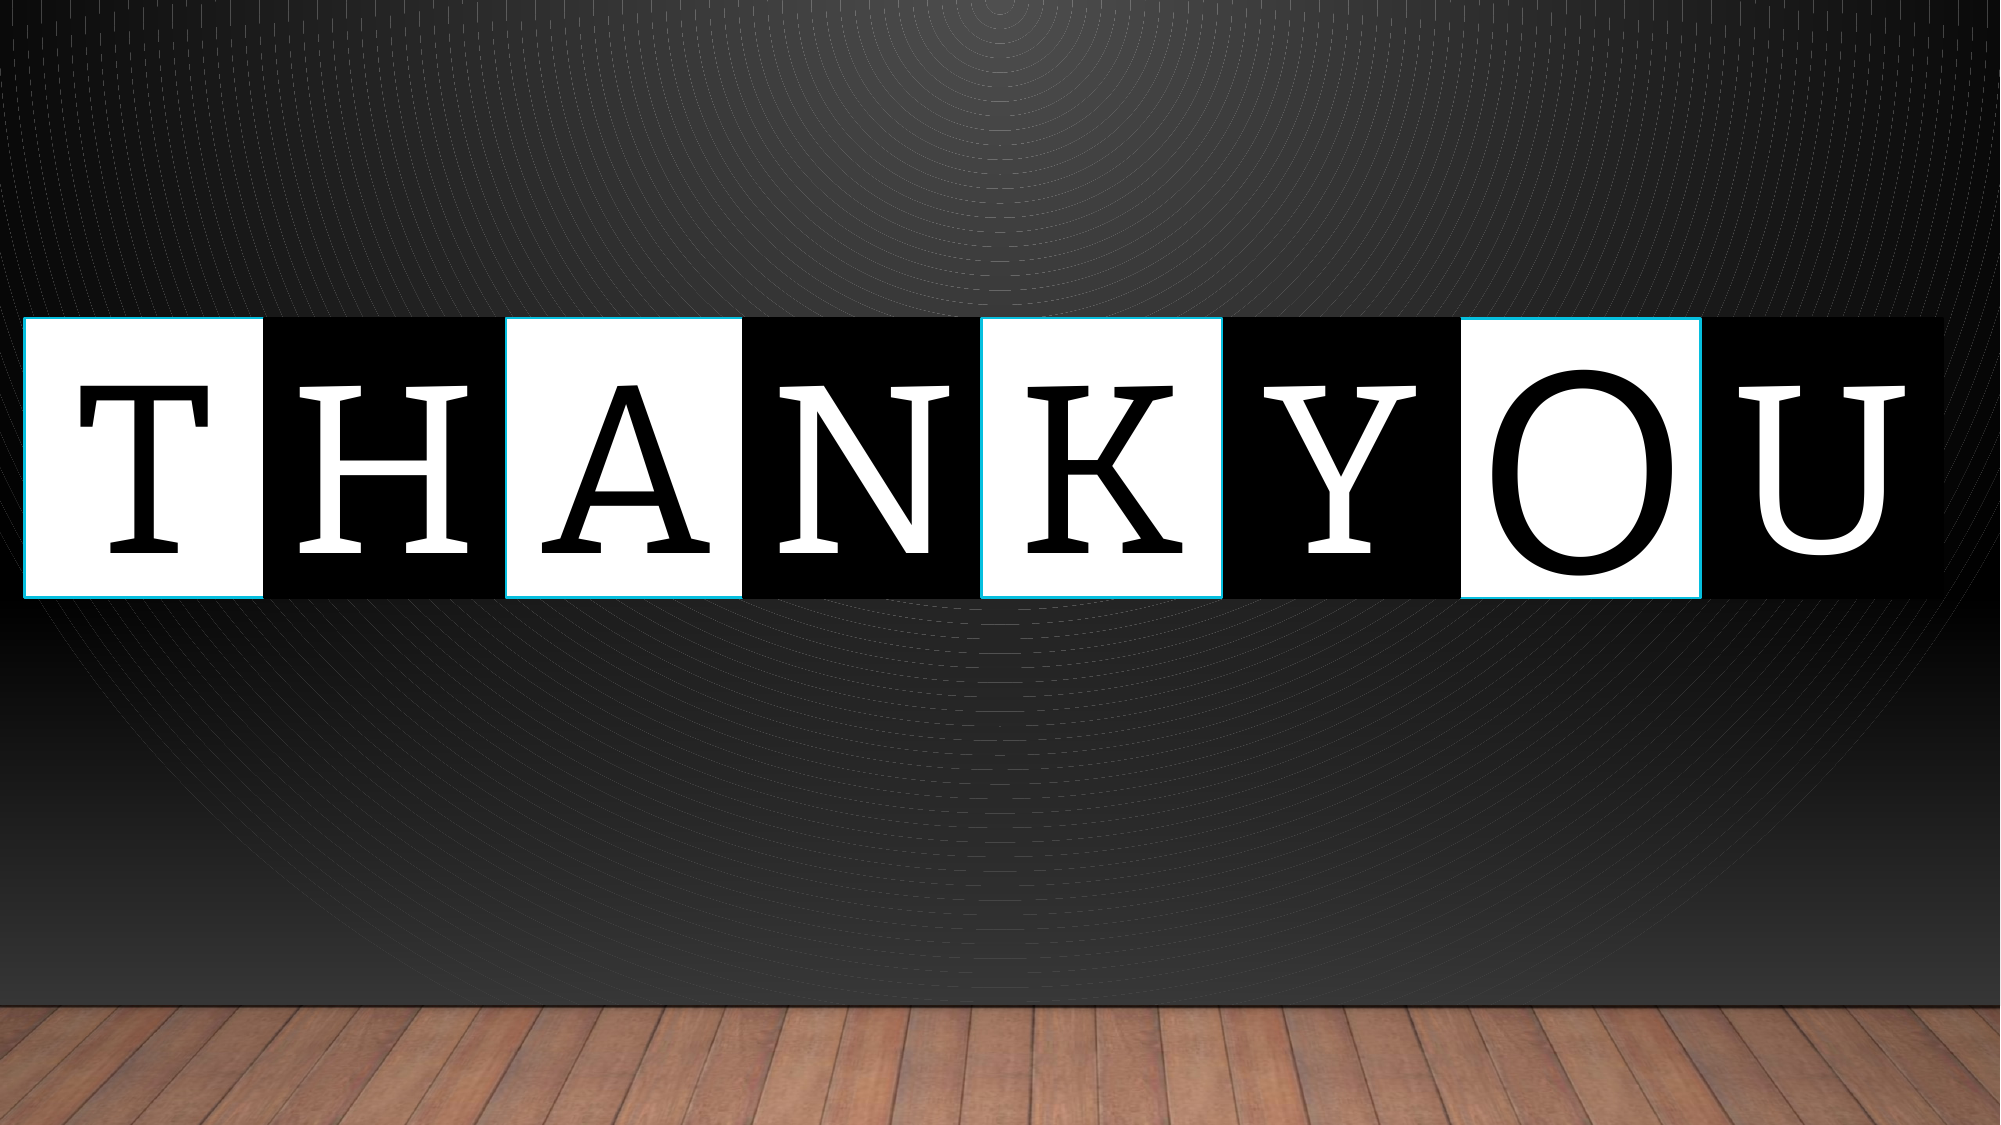

T
H
A
N
K
Y
U
O